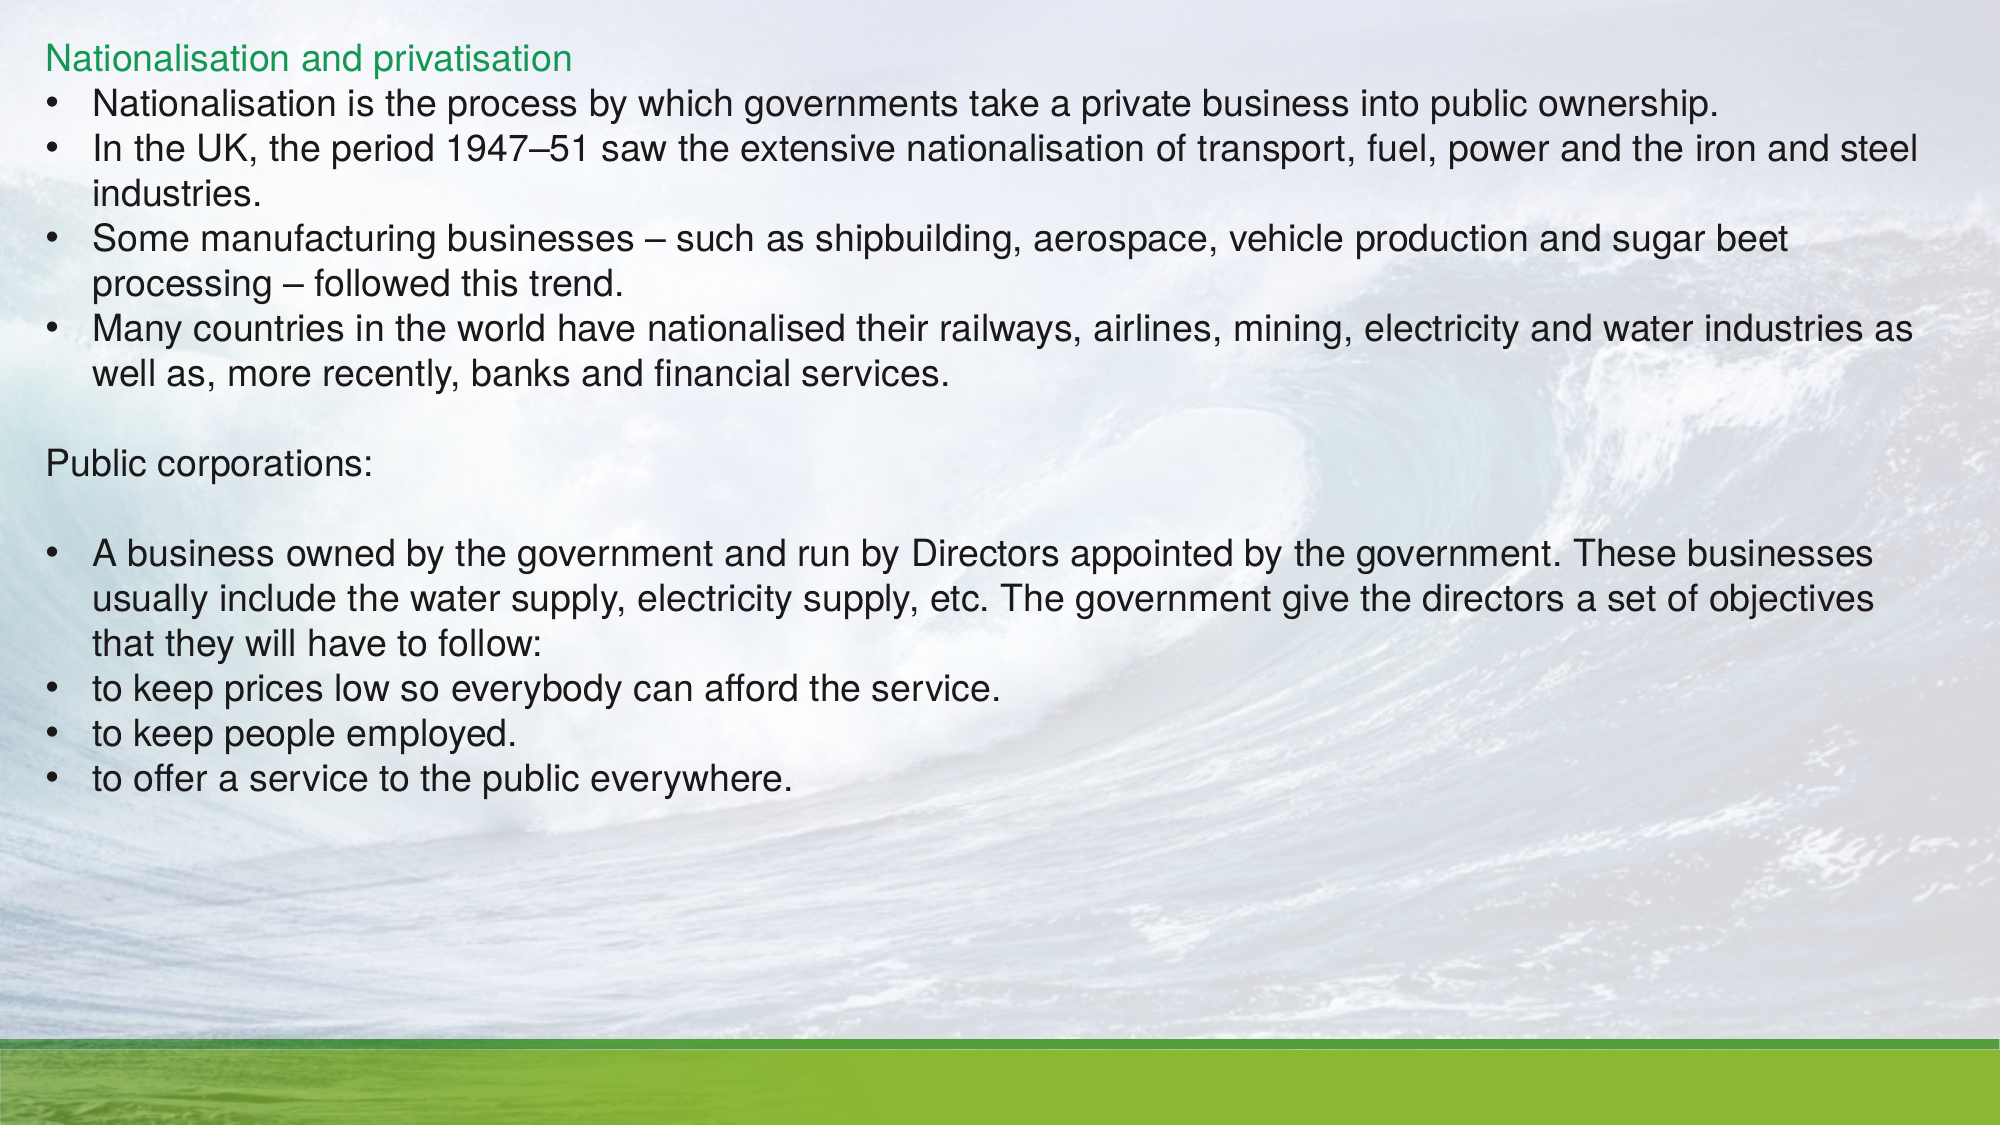

Nationalisation and privatisation
Nationalisation is the process by which governments take a private business into public ownership.
In the UK, the period 1947–51 saw the extensive nationalisation of transport, fuel, power and the iron and steel industries.
Some manufacturing businesses – such as shipbuilding, aerospace, vehicle production and sugar beet processing – followed this trend.
Many countries in the world have nationalised their railways, airlines, mining, electricity and water industries as well as, more recently, banks and financial services.

Public corporations:

A business owned by the government and run by Directors appointed by the government. These businesses usually include the water supply, electricity supply, etc. The government give the directors a set of objectives that they will have to follow:
to keep prices low so everybody can afford the service.
to keep people employed.
to offer a service to the public everywhere.